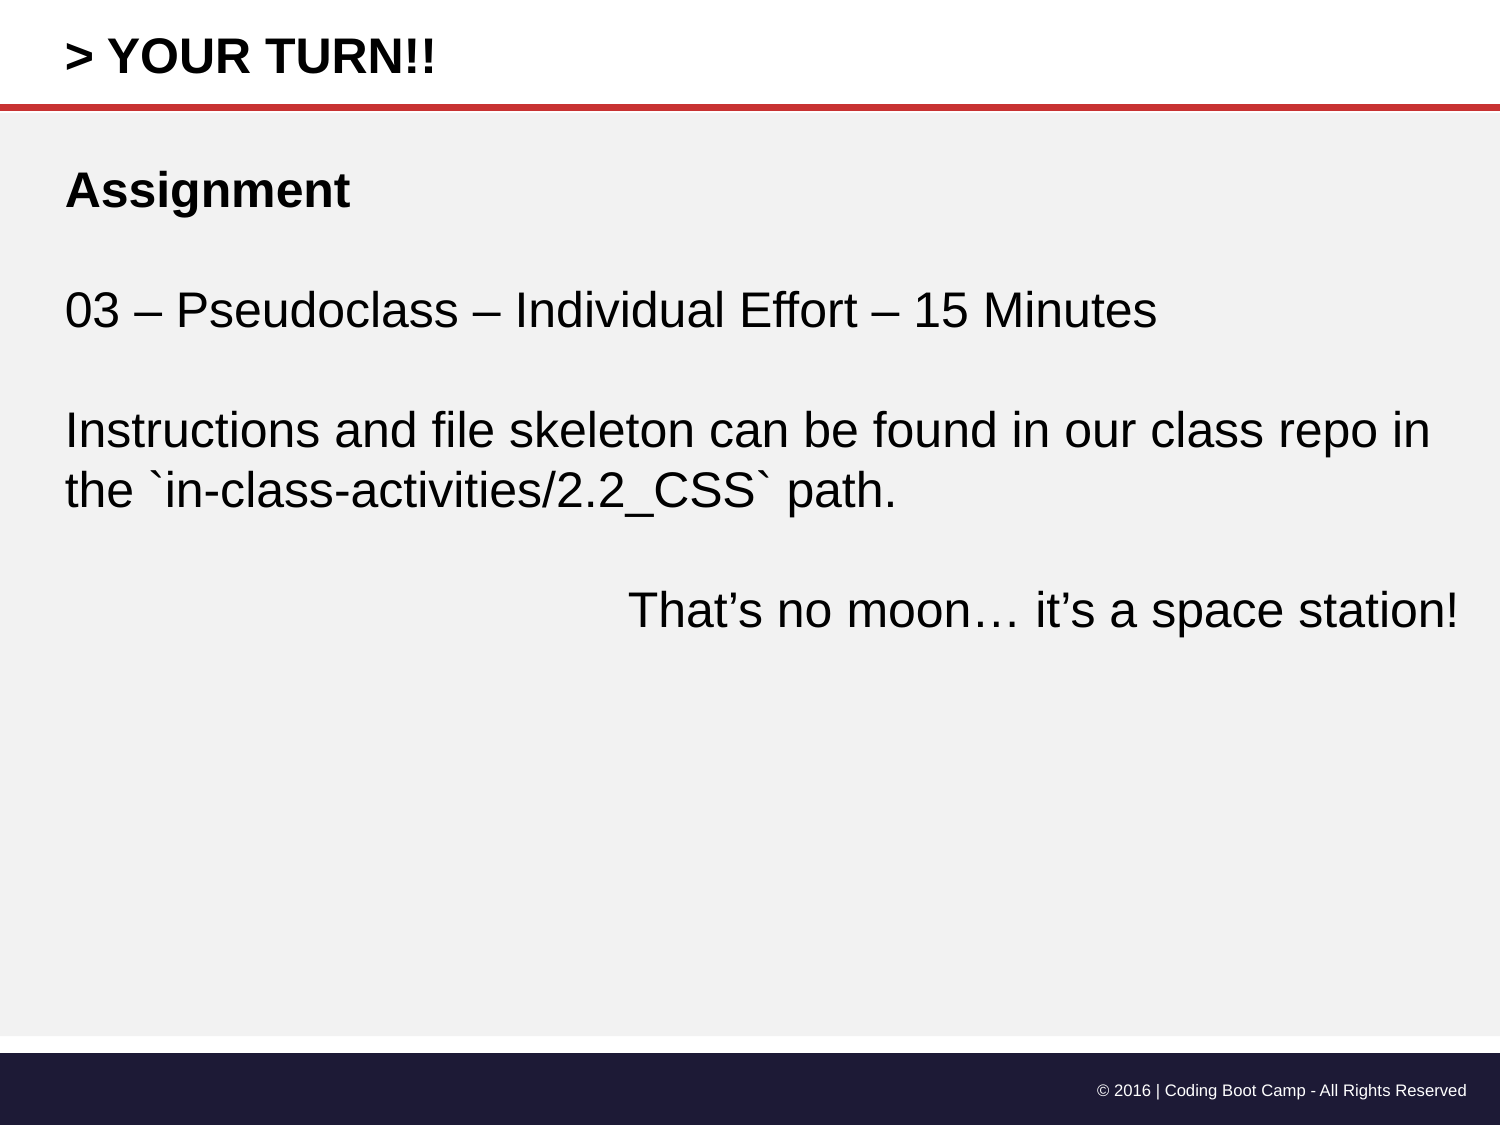

> YOUR TURN!!

Assignment

03 – Pseudoclass – Individual Effort – 15 Minutes

Instructions and file skeleton can be found in our class repo in the `in-class-activities/2.2_CSS` path.

That’s no moon… it’s a space station!